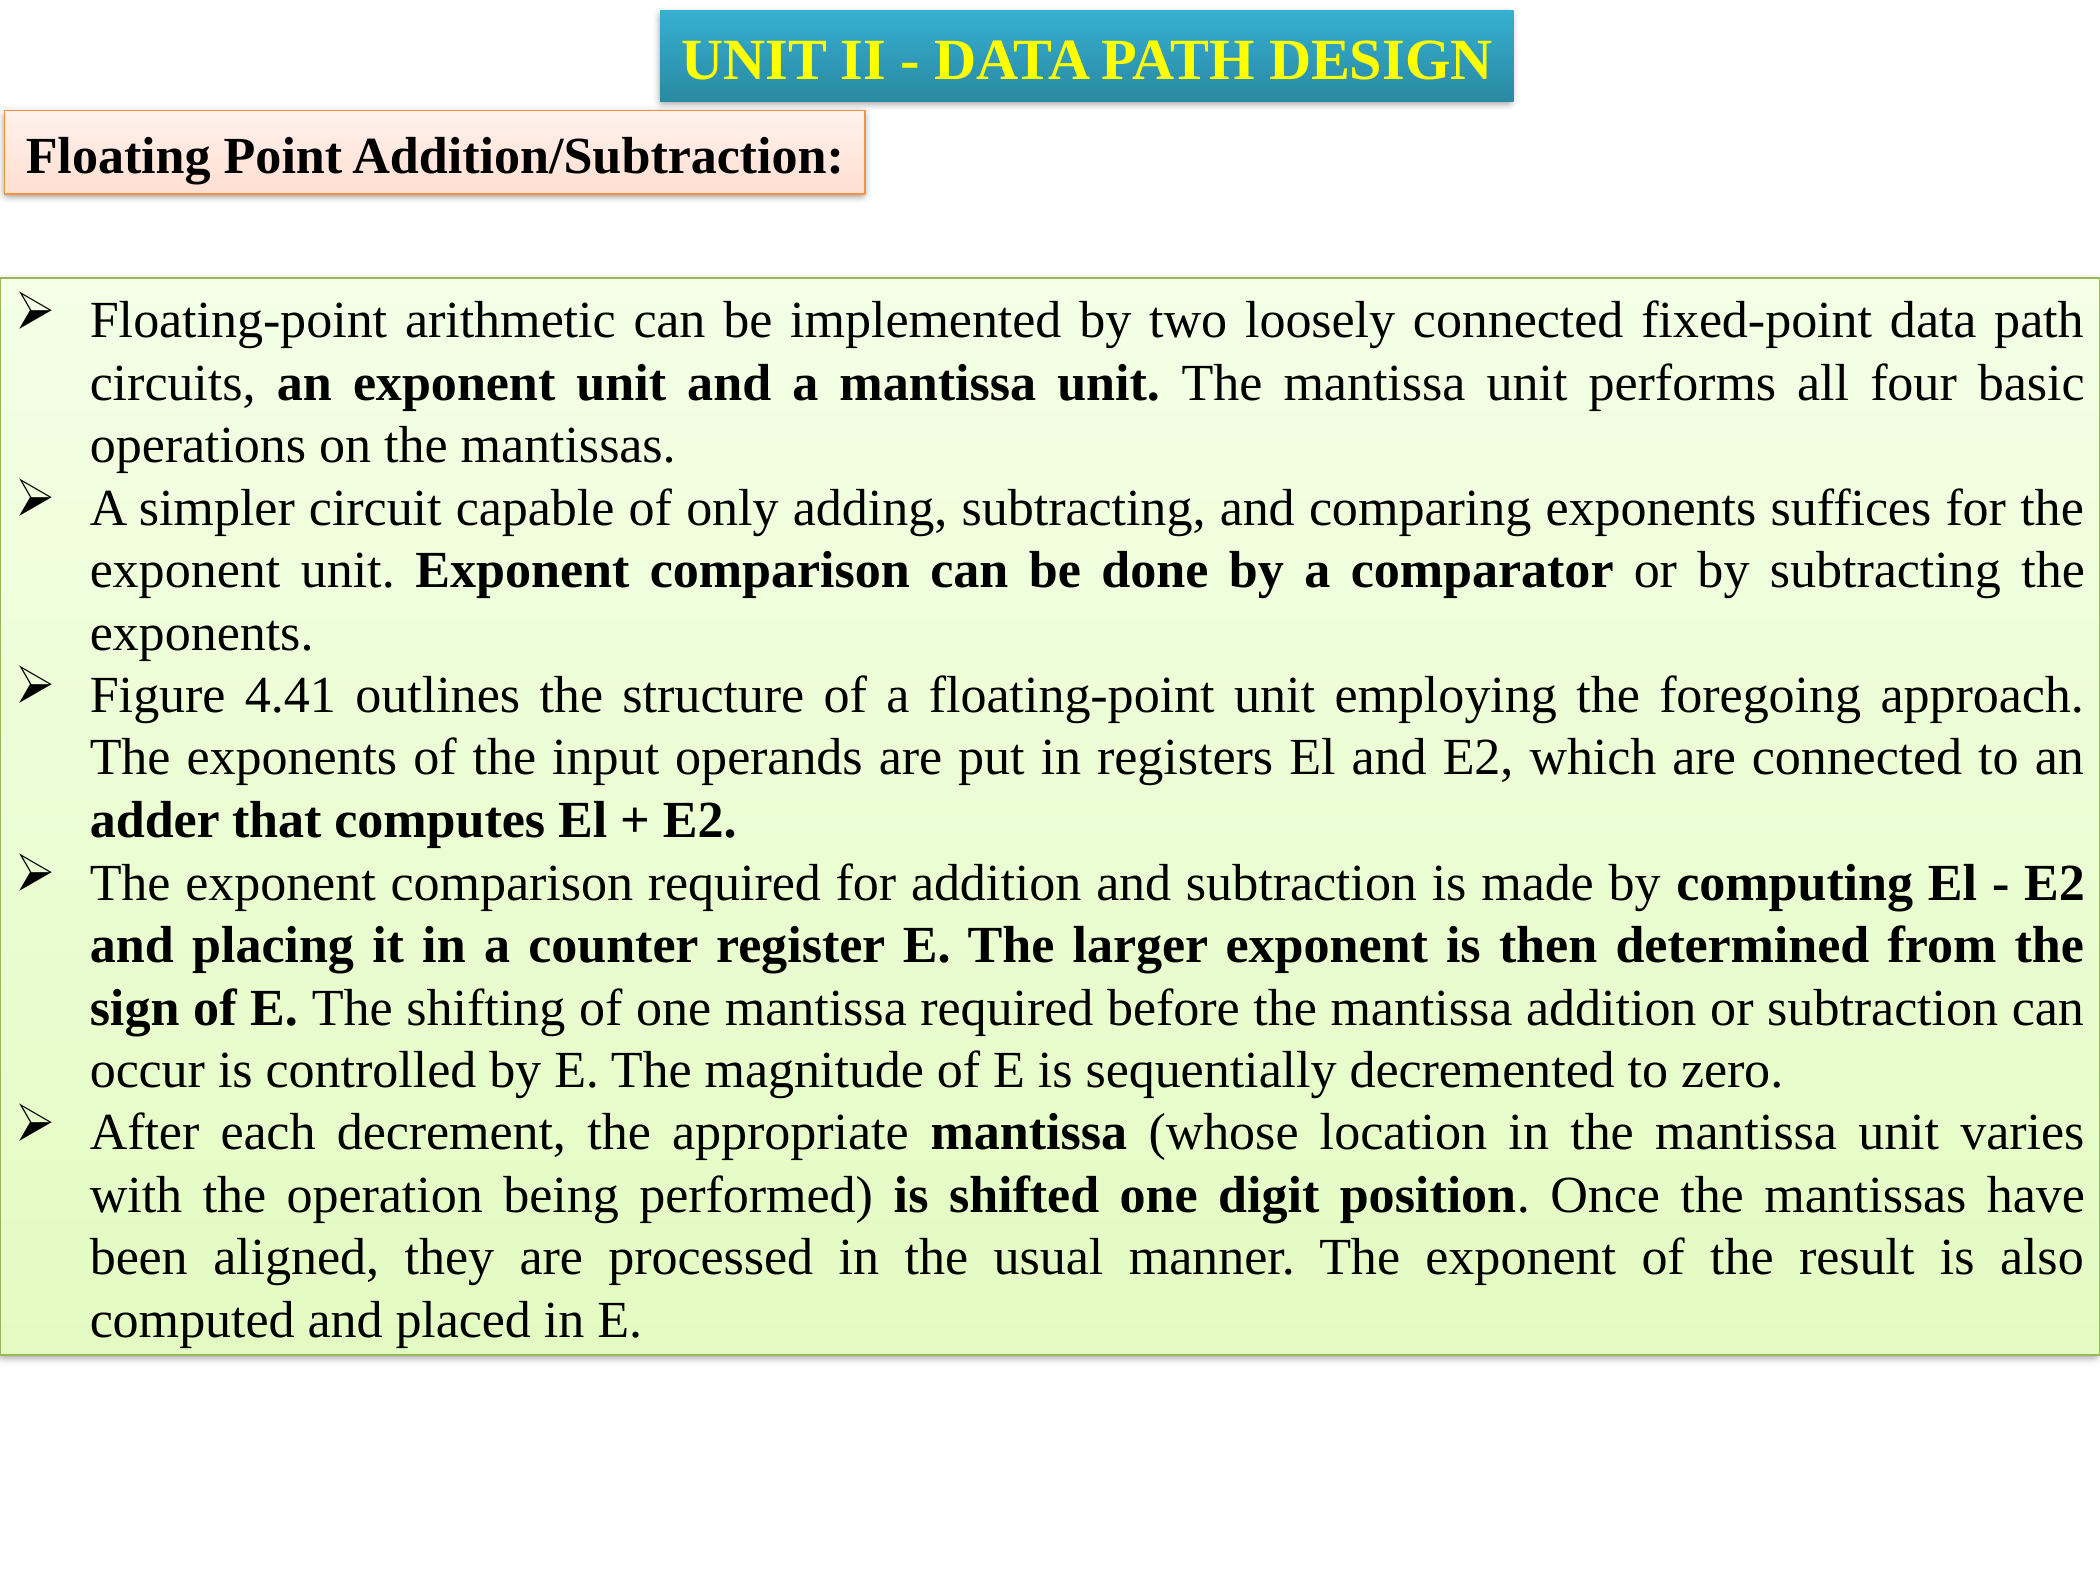

UNIT II - DATA PATH DESIGN
Floating Point Addition/Subtraction:
Floating-point arithmetic can be implemented by two loosely connected fixed-point data path circuits, an exponent unit and a mantissa unit. The mantissa unit performs all four basic operations on the mantissas.
A simpler circuit capable of only adding, subtracting, and comparing exponents suffices for the exponent unit. Exponent comparison can be done by a comparator or by subtracting the exponents.
Figure 4.41 outlines the structure of a floating-point unit employing the foregoing approach. The exponents of the input operands are put in registers El and E2, which are connected to an adder that computes El + E2.
The exponent comparison required for addition and subtraction is made by computing El - E2 and placing it in a counter register E. The larger exponent is then determined from the sign of E. The shifting of one mantissa required before the mantissa addition or subtraction can occur is controlled by E. The magnitude of E is sequentially decremented to zero.
After each decrement, the appropriate mantissa (whose location in the mantissa unit varies with the operation being performed) is shifted one digit position. Once the mantissas have been aligned, they are processed in the usual manner. The exponent of the result is also computed and placed in E.